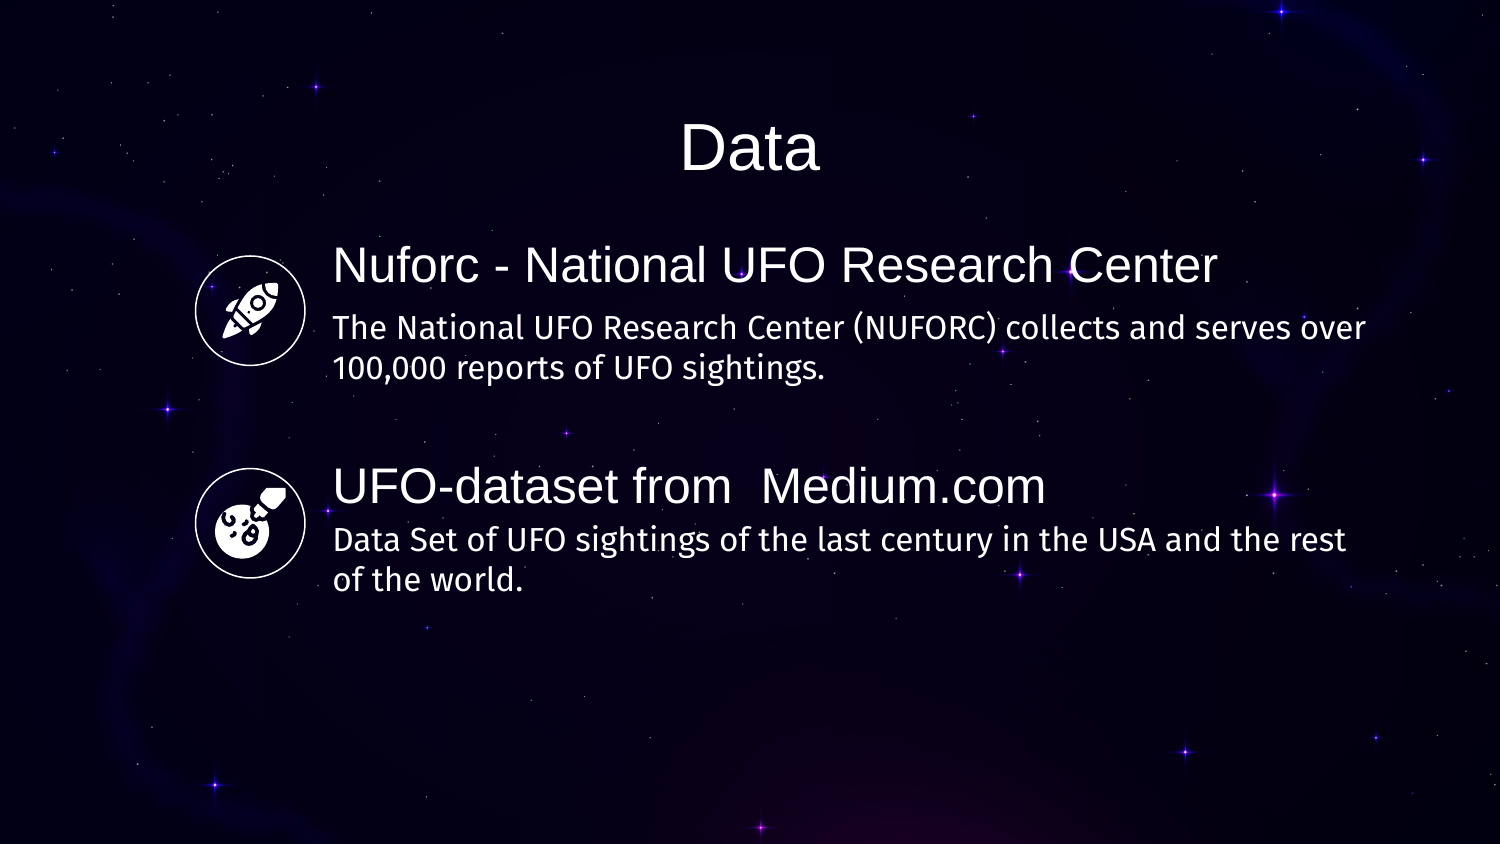

# Data
Nuforc - National UFO Research Center

The National UFO Research Center (NUFORC) collects and serves over 100,000 reports of UFO sightings.
UFO-dataset from  Medium.com

Data Set of UFO sightings of the last century in the USA and the rest of the world.